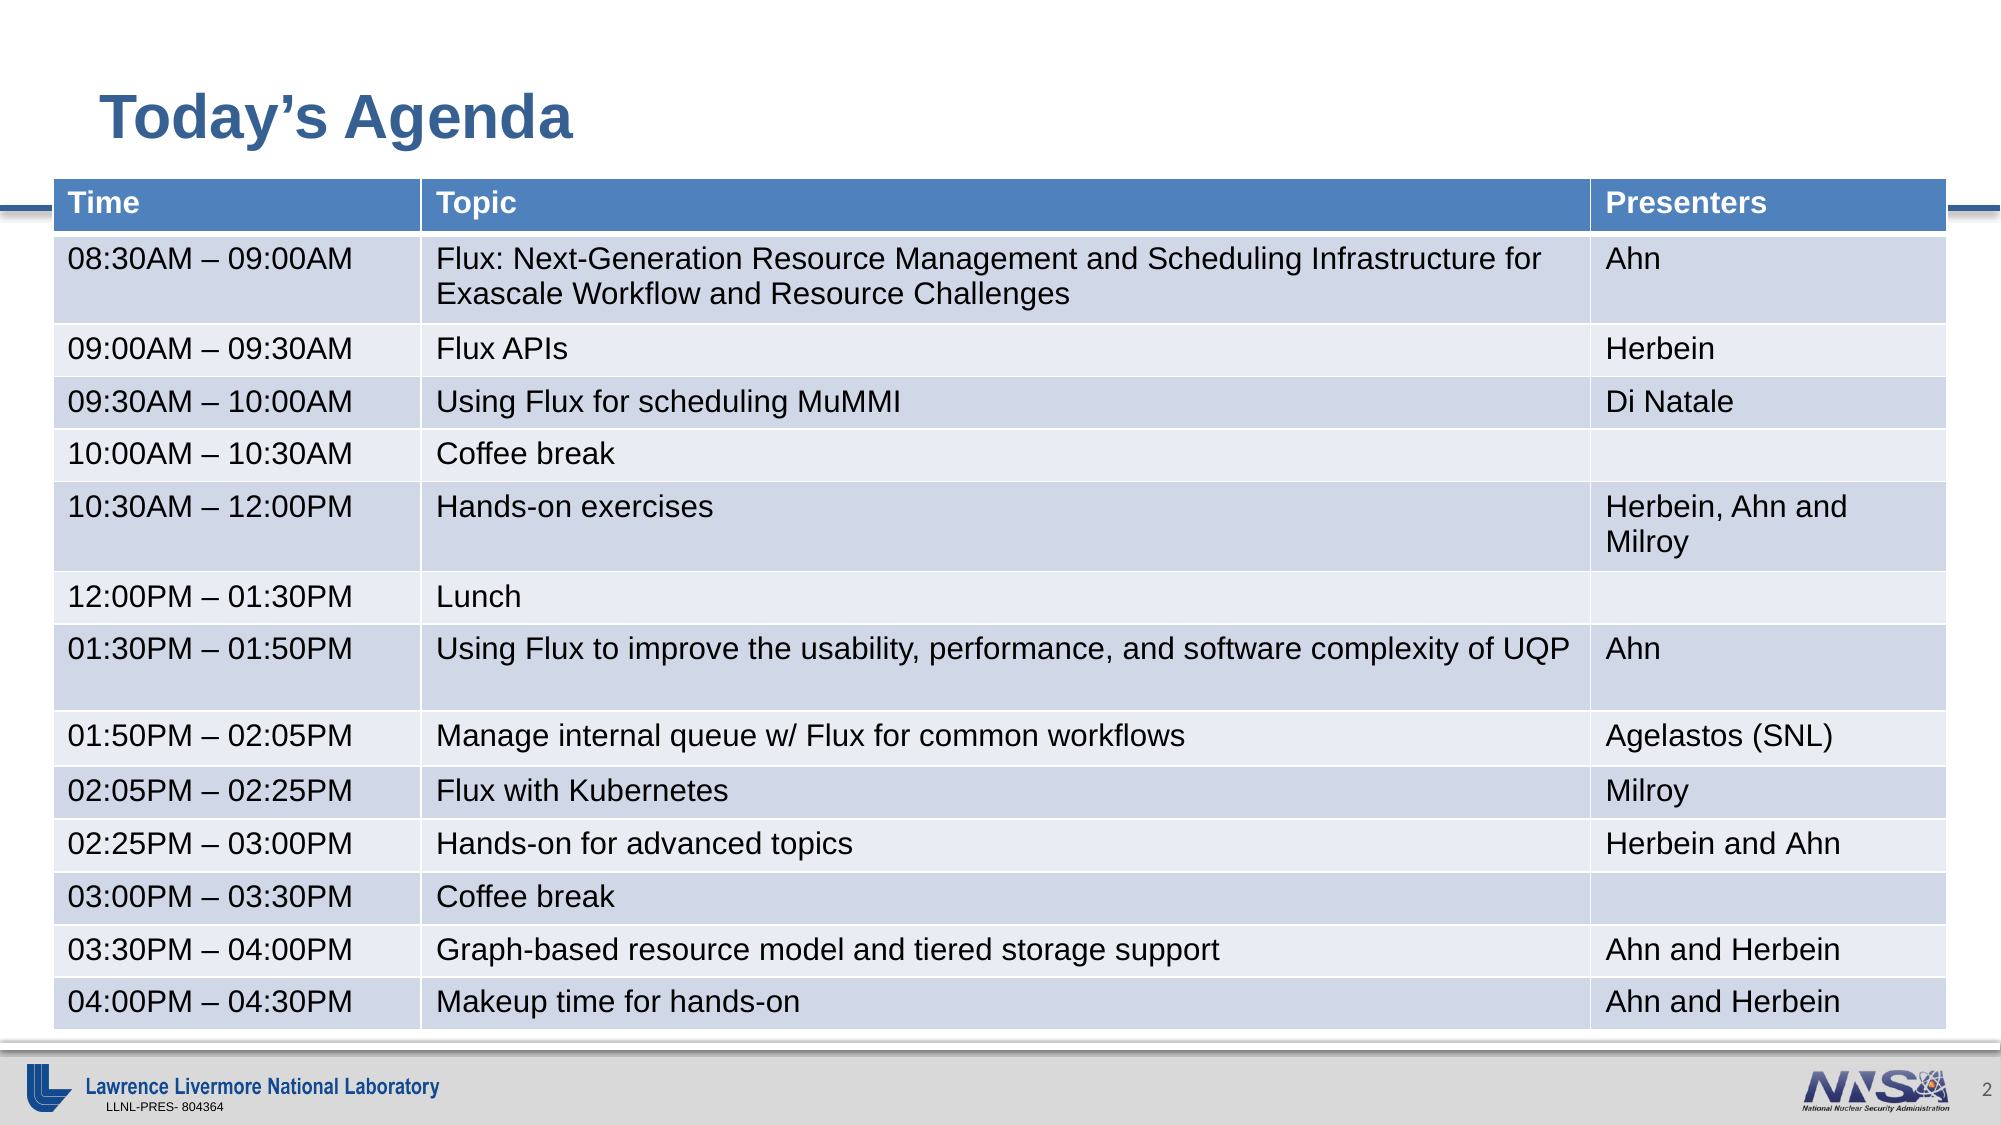

# Today’s Agenda
| Time | Topic | Presenters |
| --- | --- | --- |
| 08:30AM – 09:00AM | Flux: Next-Generation Resource Management and Scheduling Infrastructure for Exascale Workflow and Resource Challenges | Ahn |
| 09:00AM – 09:30AM | Flux APIs | Herbein |
| 09:30AM – 10:00AM | Using Flux for scheduling MuMMI | Di Natale |
| 10:00AM – 10:30AM | Coffee break |  |
| 10:30AM – 12:00PM | Hands-on exercises | Herbein, Ahn and Milroy |
| 12:00PM – 01:30PM | Lunch |  |
| 01:30PM – 01:50PM | Using Flux to improve the usability, performance, and software complexity of UQP | Ahn |
| 01:50PM – 02:05PM | Manage internal queue w/ Flux for common workflows | Agelastos (SNL) |
| 02:05PM – 02:25PM | Flux with Kubernetes | Milroy |
| 02:25PM – 03:00PM | Hands-on for advanced topics | Herbein and Ahn |
| 03:00PM – 03:30PM | Coffee break |  |
| 03:30PM – 04:00PM | Graph-based resource model and tiered storage support | Ahn and Herbein |
| 04:00PM – 04:30PM | Makeup time for hands-on | Ahn and Herbein |